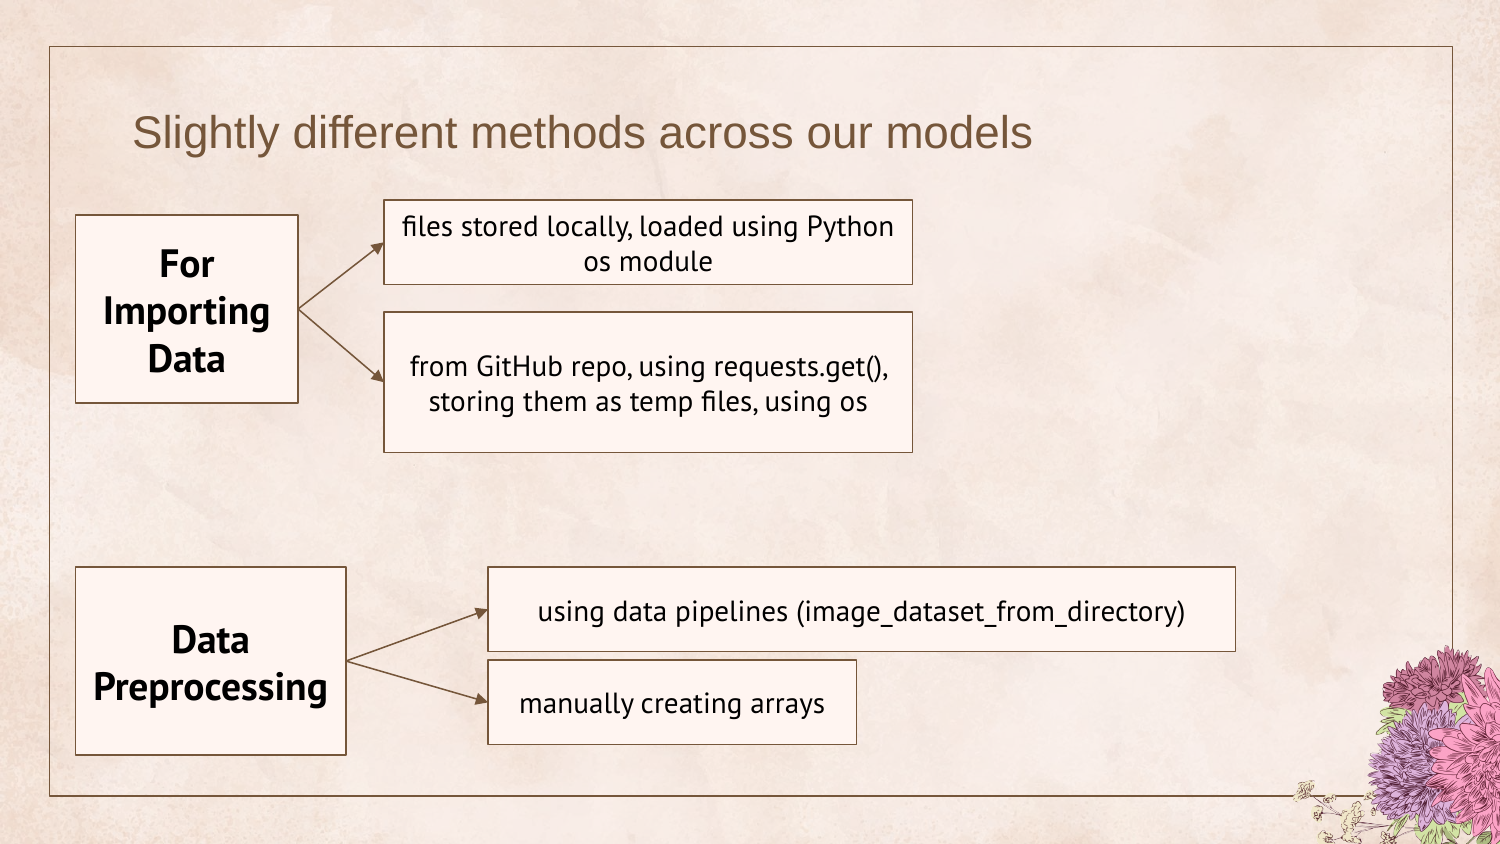

# Slightly different methods across our models
files stored locally, loaded using Python os module
For Importing Data
from GitHub repo, using requests.get(), storing them as temp files, using os
Data Preprocessing
using data pipelines (image_dataset_from_directory)
manually creating arrays